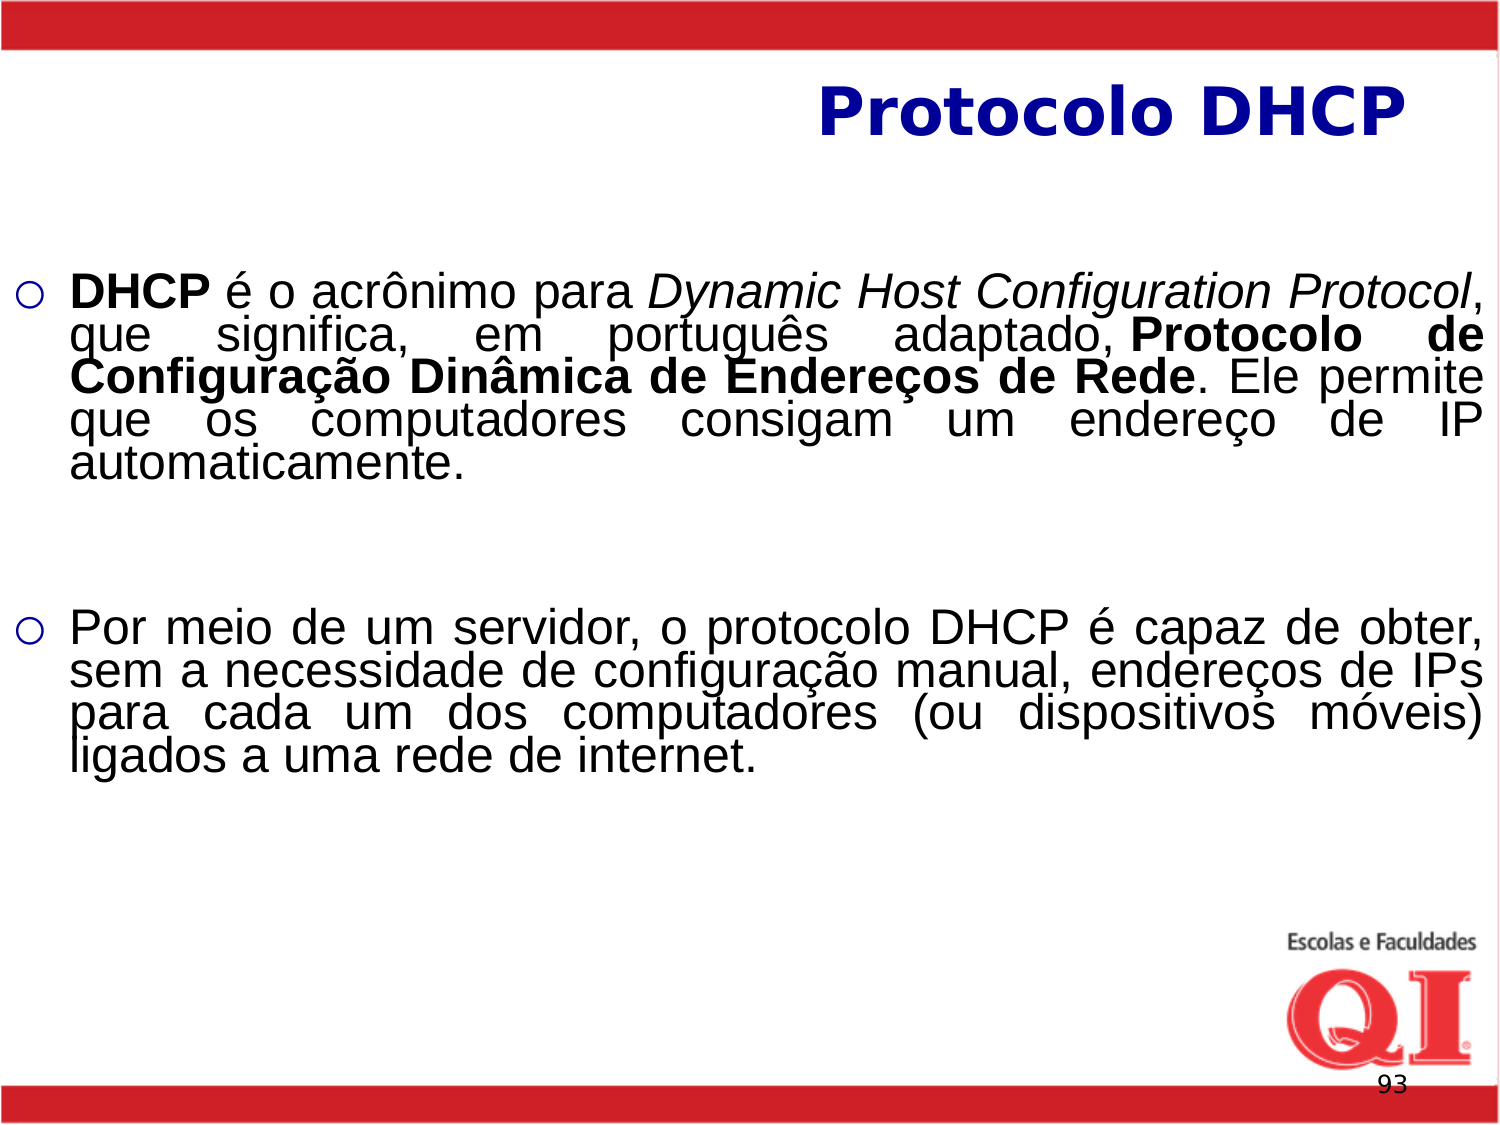

# Protocolo DHCP
DHCP é o acrônimo para Dynamic Host Configuration Protocol, que significa, em português adaptado, Protocolo de Configuração Dinâmica de Endereços de Rede. Ele permite que os computadores consigam um endereço de IP automaticamente.

Por meio de um servidor, o protocolo DHCP é capaz de obter, sem a necessidade de configuração manual, endereços de IPs para cada um dos computadores (ou dispositivos móveis) ligados a uma rede de internet.

93